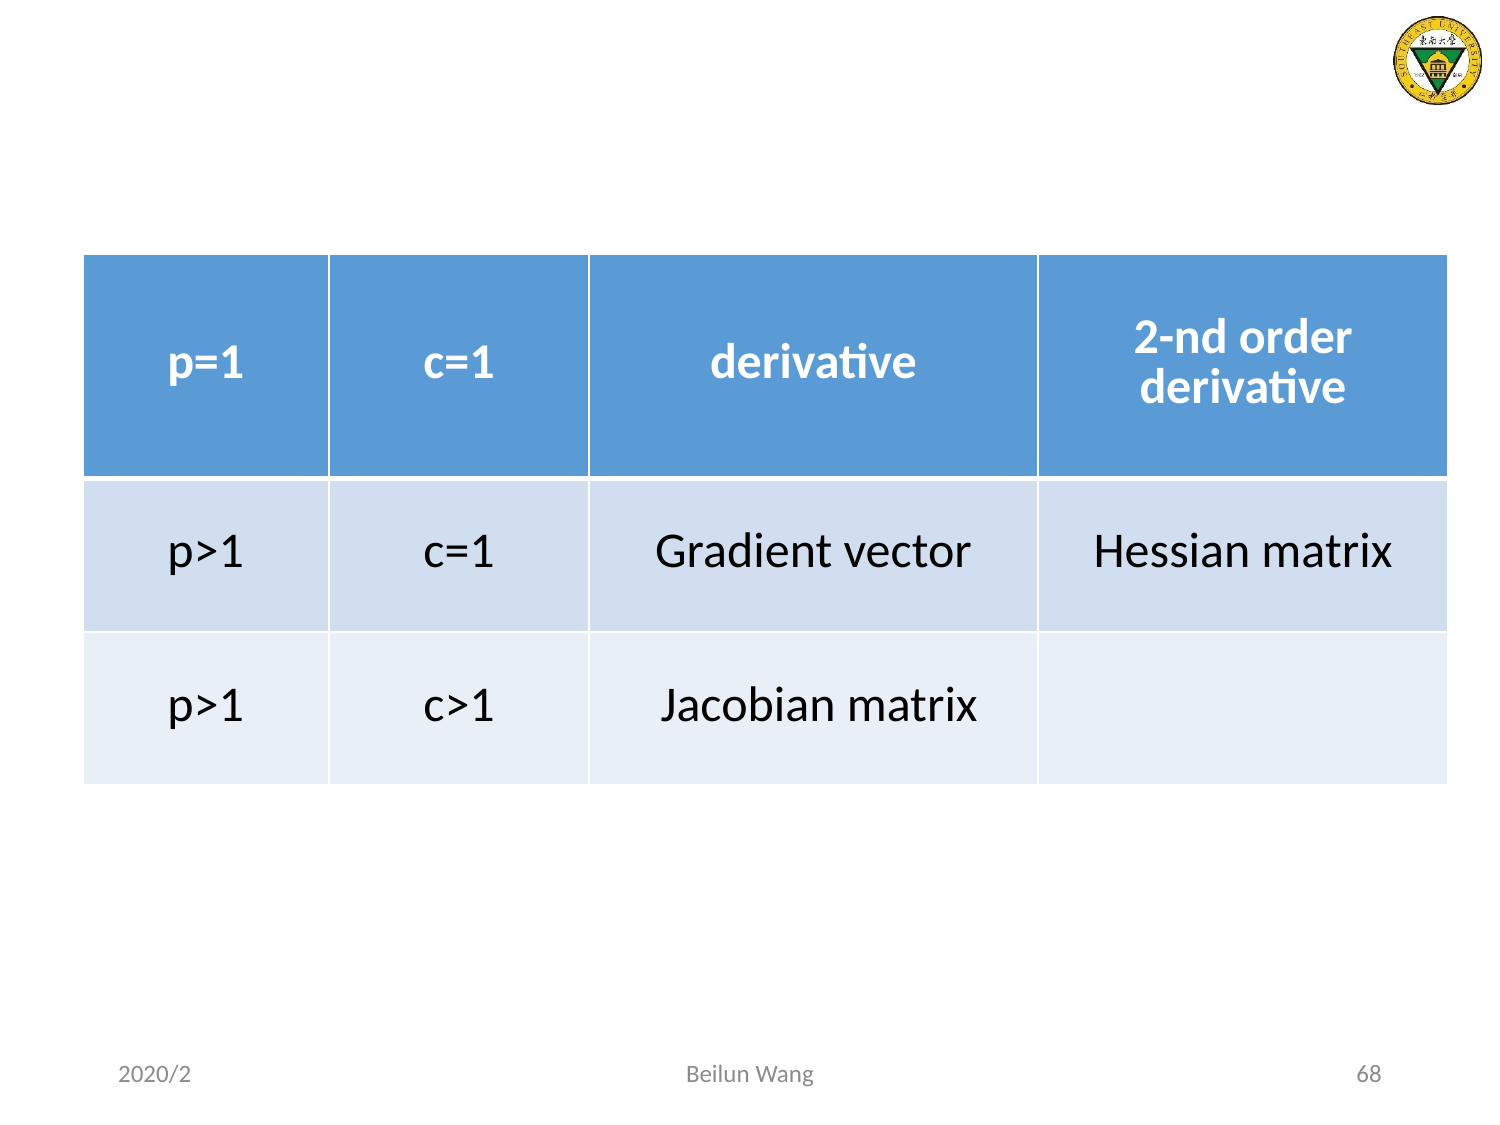

| p=1 | c=1 | derivative | 2-nd order derivative |
| --- | --- | --- | --- |
| p>1 | c=1 | Gradient vector | Hessian matrix |
| p>1 | c>1 | Jacobian matrix |  |
2020/2
Beilun Wang
68